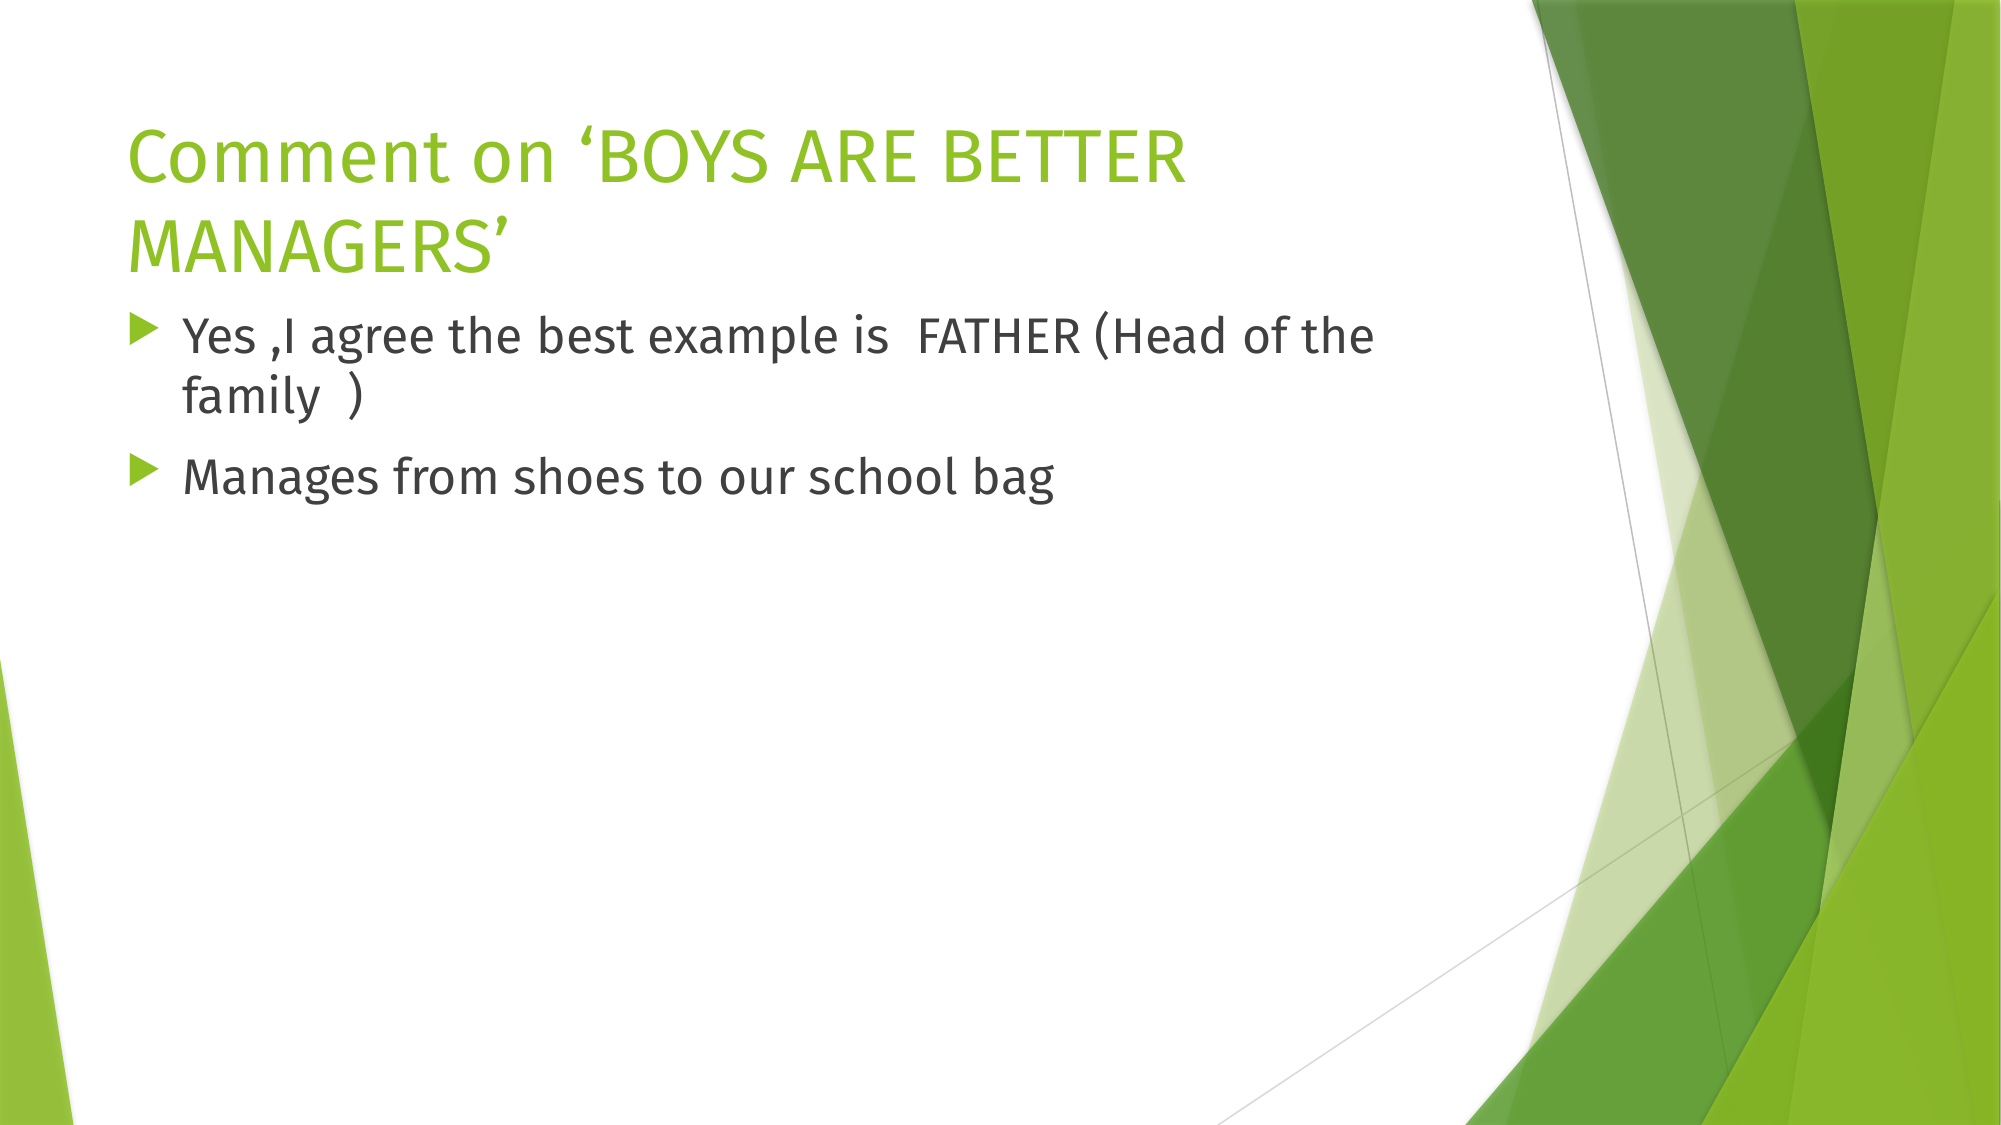

# Comment on ‘BOYS ARE BETTER MANAGERS’
Yes ,I agree the best example is  FATHER (Head of the family  )
Manages from shoes to our school bag